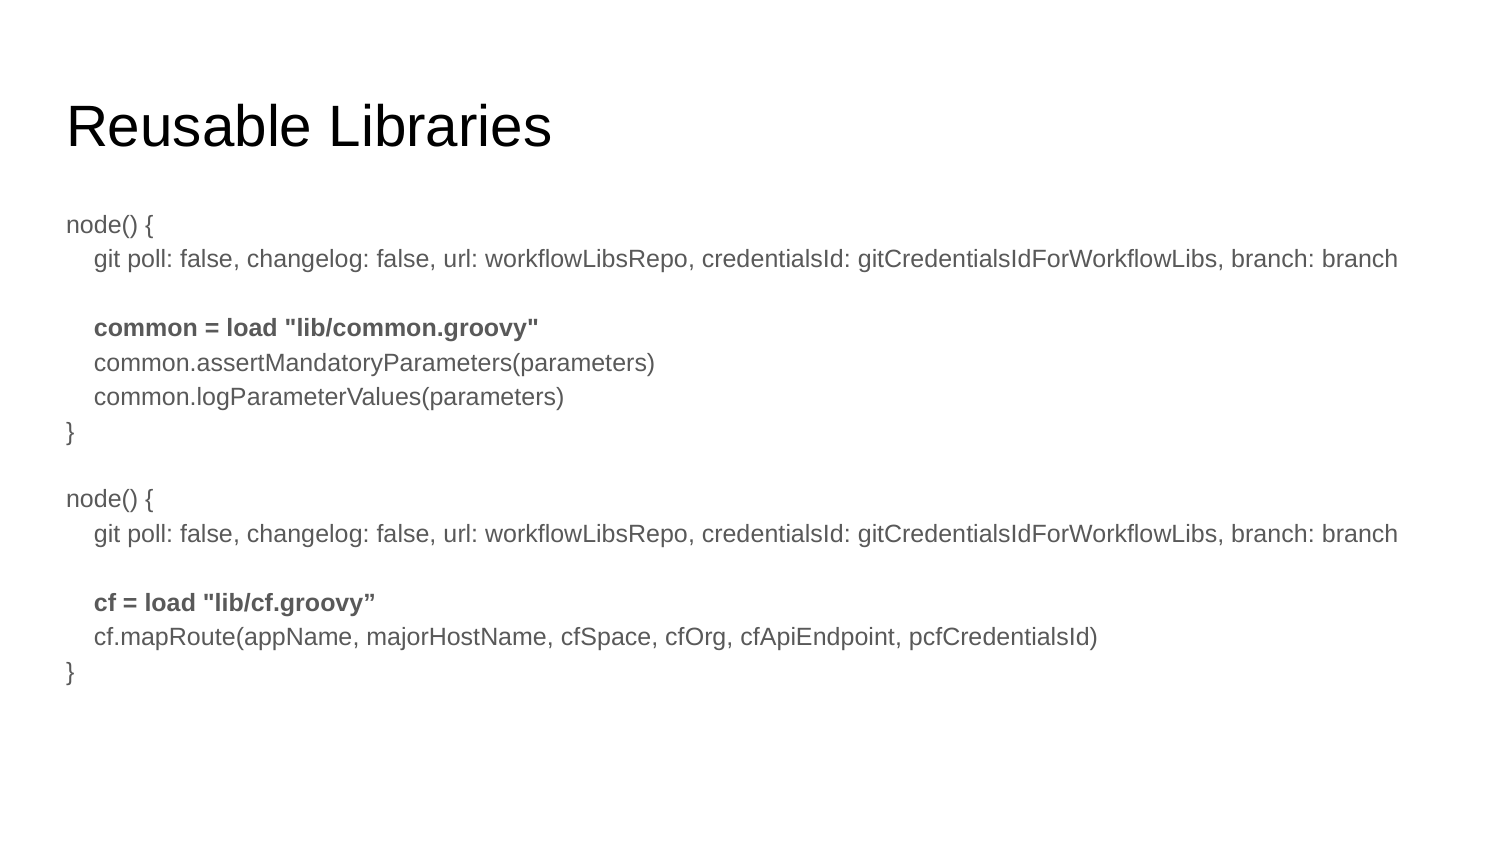

# Reusable Libraries
node() {
    git poll: false, changelog: false, url: workflowLibsRepo, credentialsId: gitCredentialsIdForWorkflowLibs, branch: branch
    common = load "lib/common.groovy"
    common.assertMandatoryParameters(parameters)
    common.logParameterValues(parameters)
}
node() {
    git poll: false, changelog: false, url: workflowLibsRepo, credentialsId: gitCredentialsIdForWorkflowLibs, branch: branch
    cf = load "lib/cf.groovy”
    cf.mapRoute(appName, majorHostName, cfSpace, cfOrg, cfApiEndpoint, pcfCredentialsId)
}